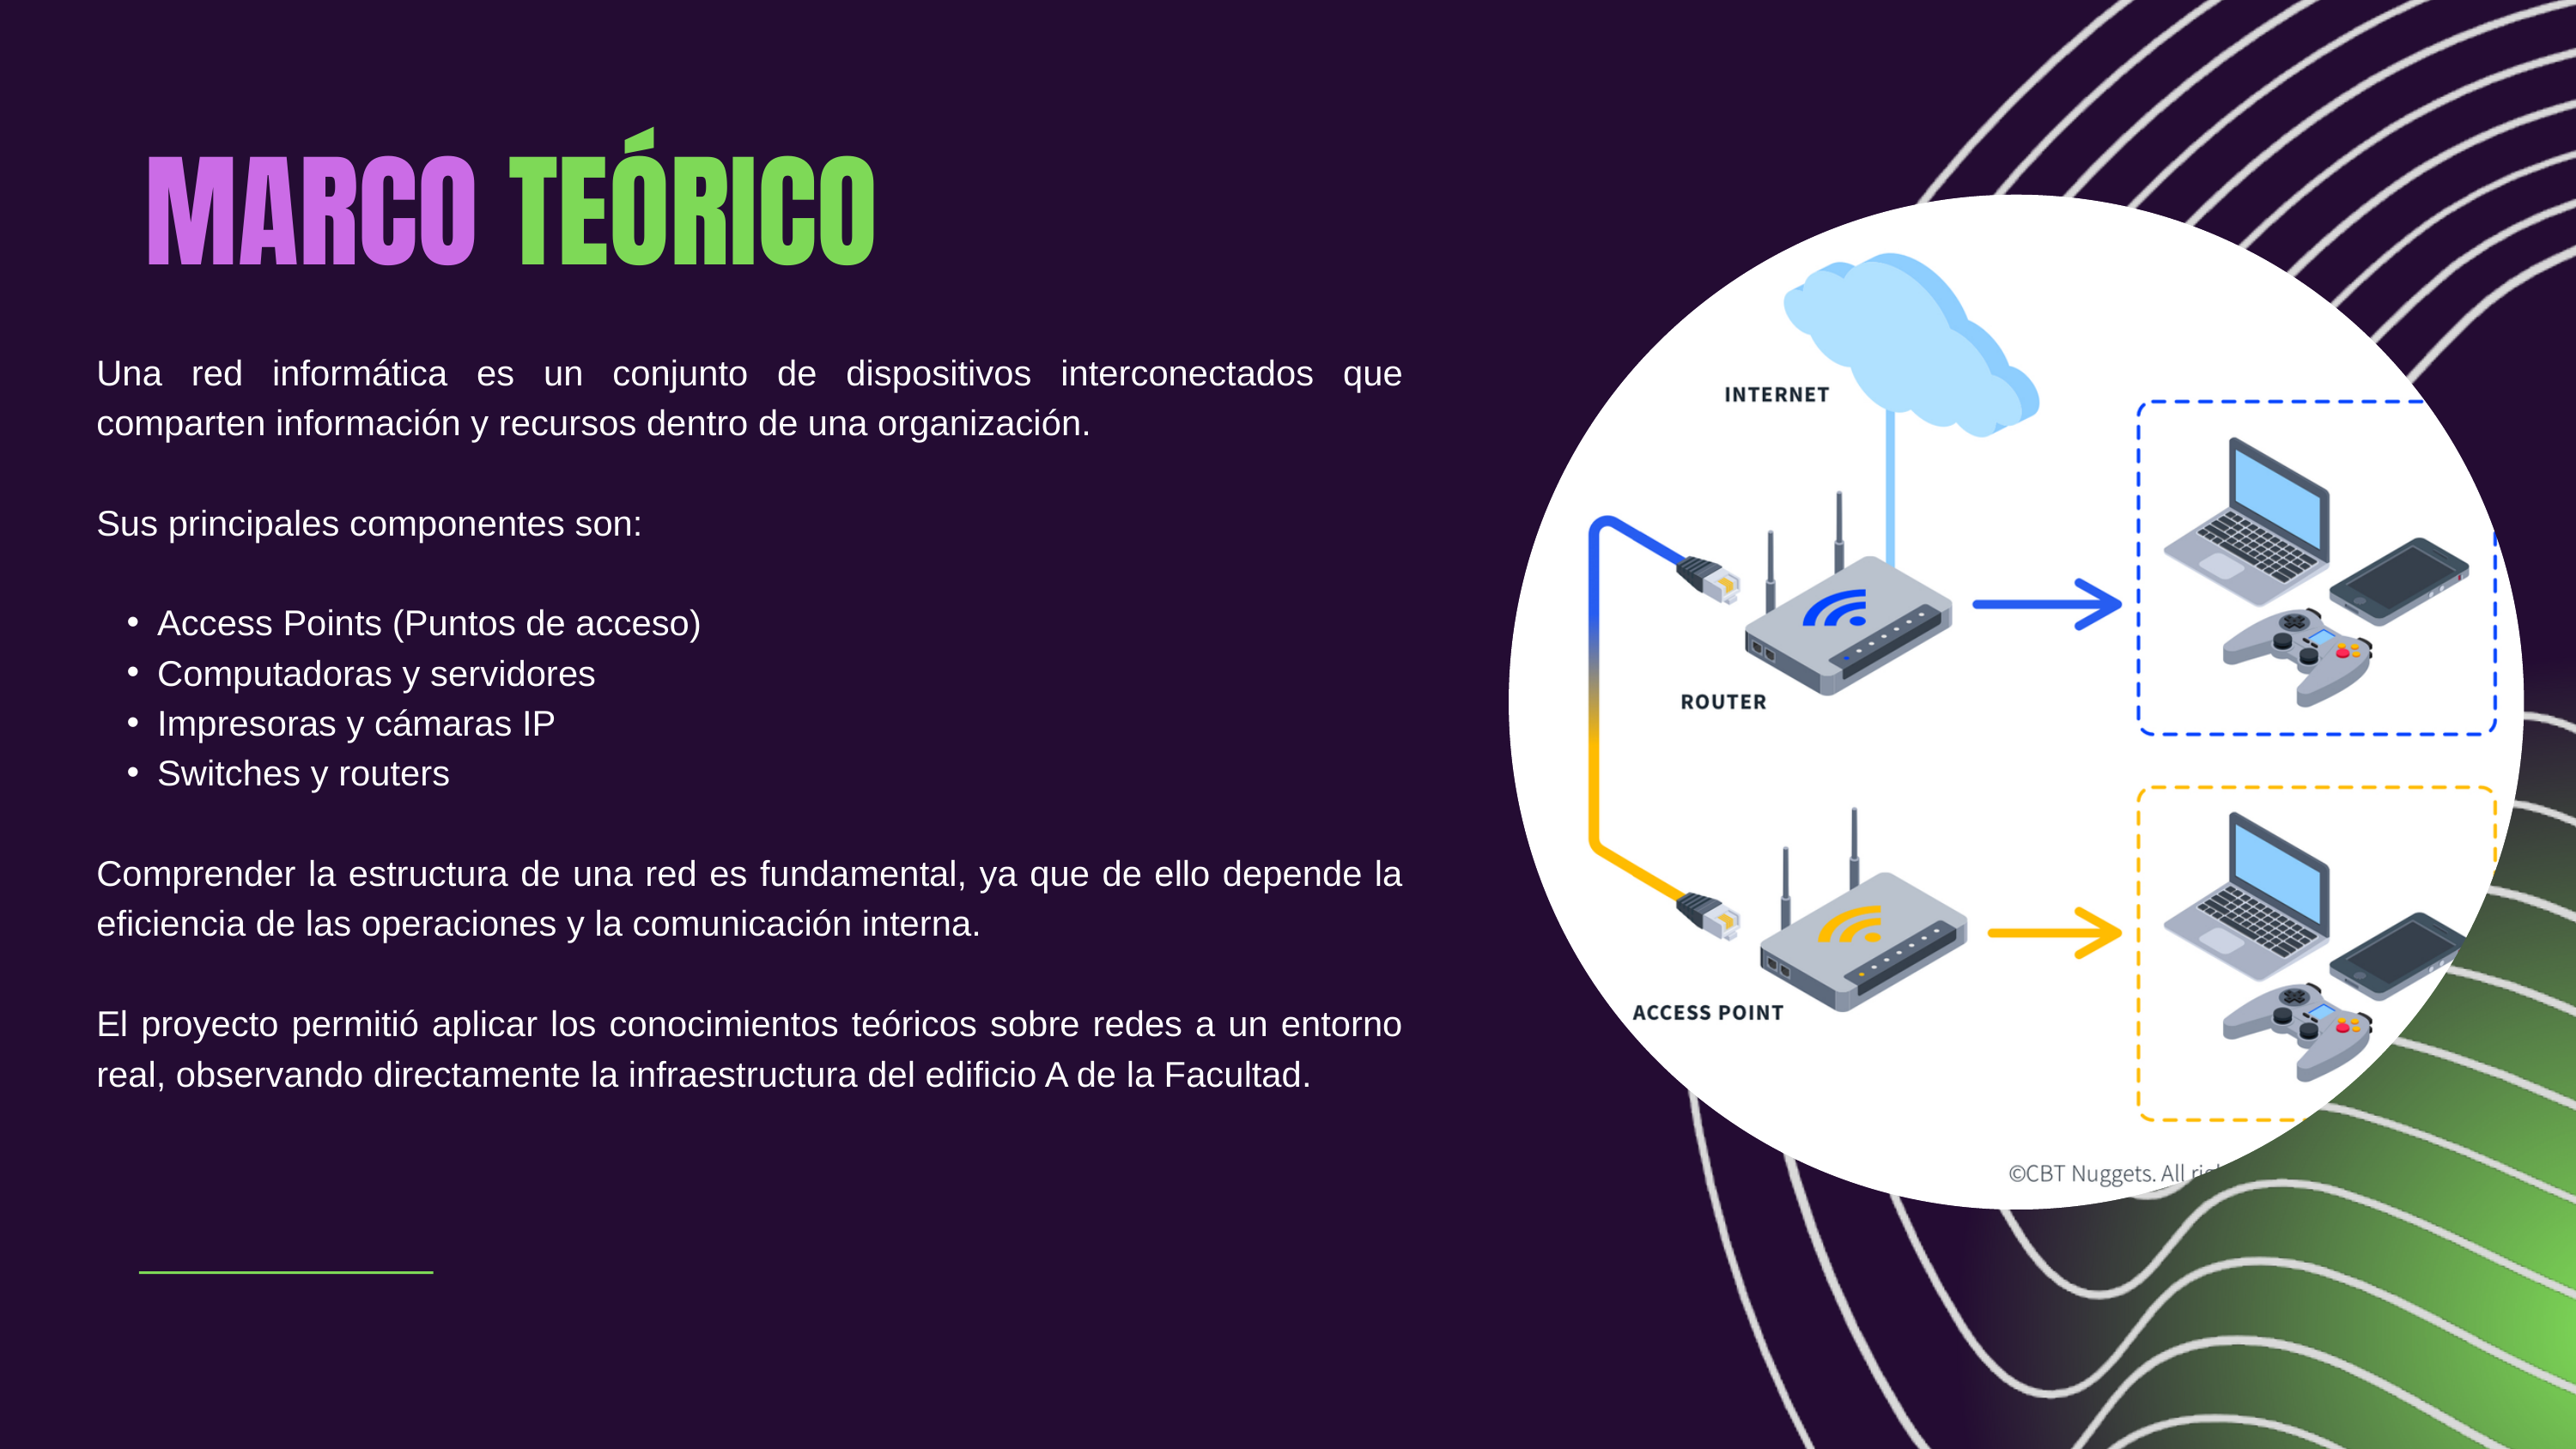

MARCO TEÓRICO

Una red informática es un conjunto de dispositivos interconectados que comparten información y recursos dentro de una organización.

Sus principales componentes son:

Access Points (Puntos de acceso)
Computadoras y servidores
Impresoras y cámaras IP
Switches y routers

Comprender la estructura de una red es fundamental, ya que de ello depende la eficiencia de las operaciones y la comunicación interna.

El proyecto permitió aplicar los conocimientos teóricos sobre redes a un entorno real, observando directamente la infraestructura del edificio A de la Facultad.